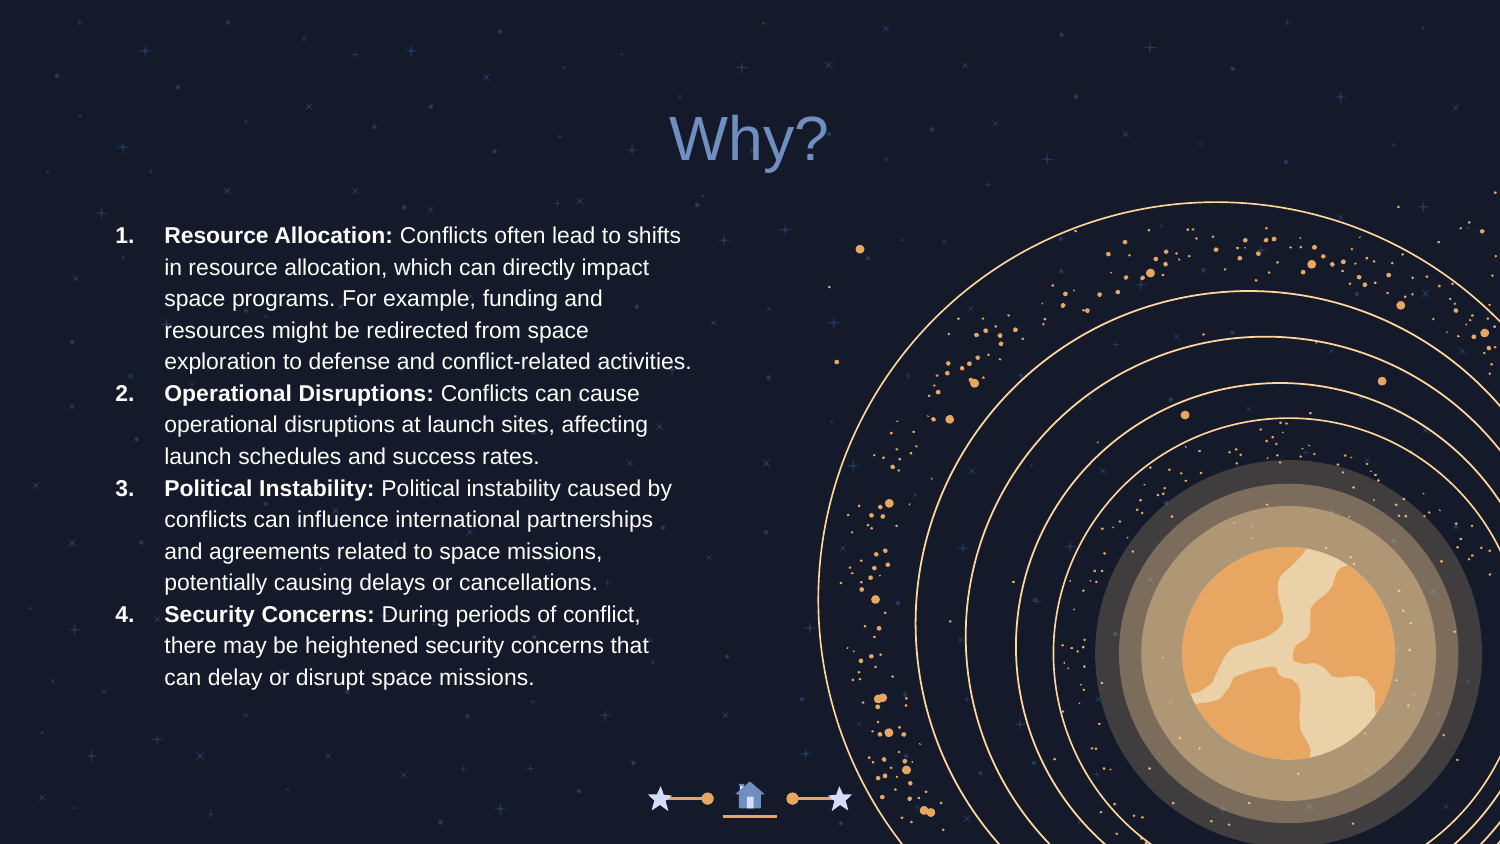

# Why?

Resource Allocation: Conflicts often lead to shifts in resource allocation, which can directly impact space programs. For example, funding and resources might be redirected from space exploration to defense and conflict-related activities.
Operational Disruptions: Conflicts can cause operational disruptions at launch sites, affecting launch schedules and success rates.
Political Instability: Political instability caused by conflicts can influence international partnerships and agreements related to space missions, potentially causing delays or cancellations.
Security Concerns: During periods of conflict, there may be heightened security concerns that can delay or disrupt space missions.